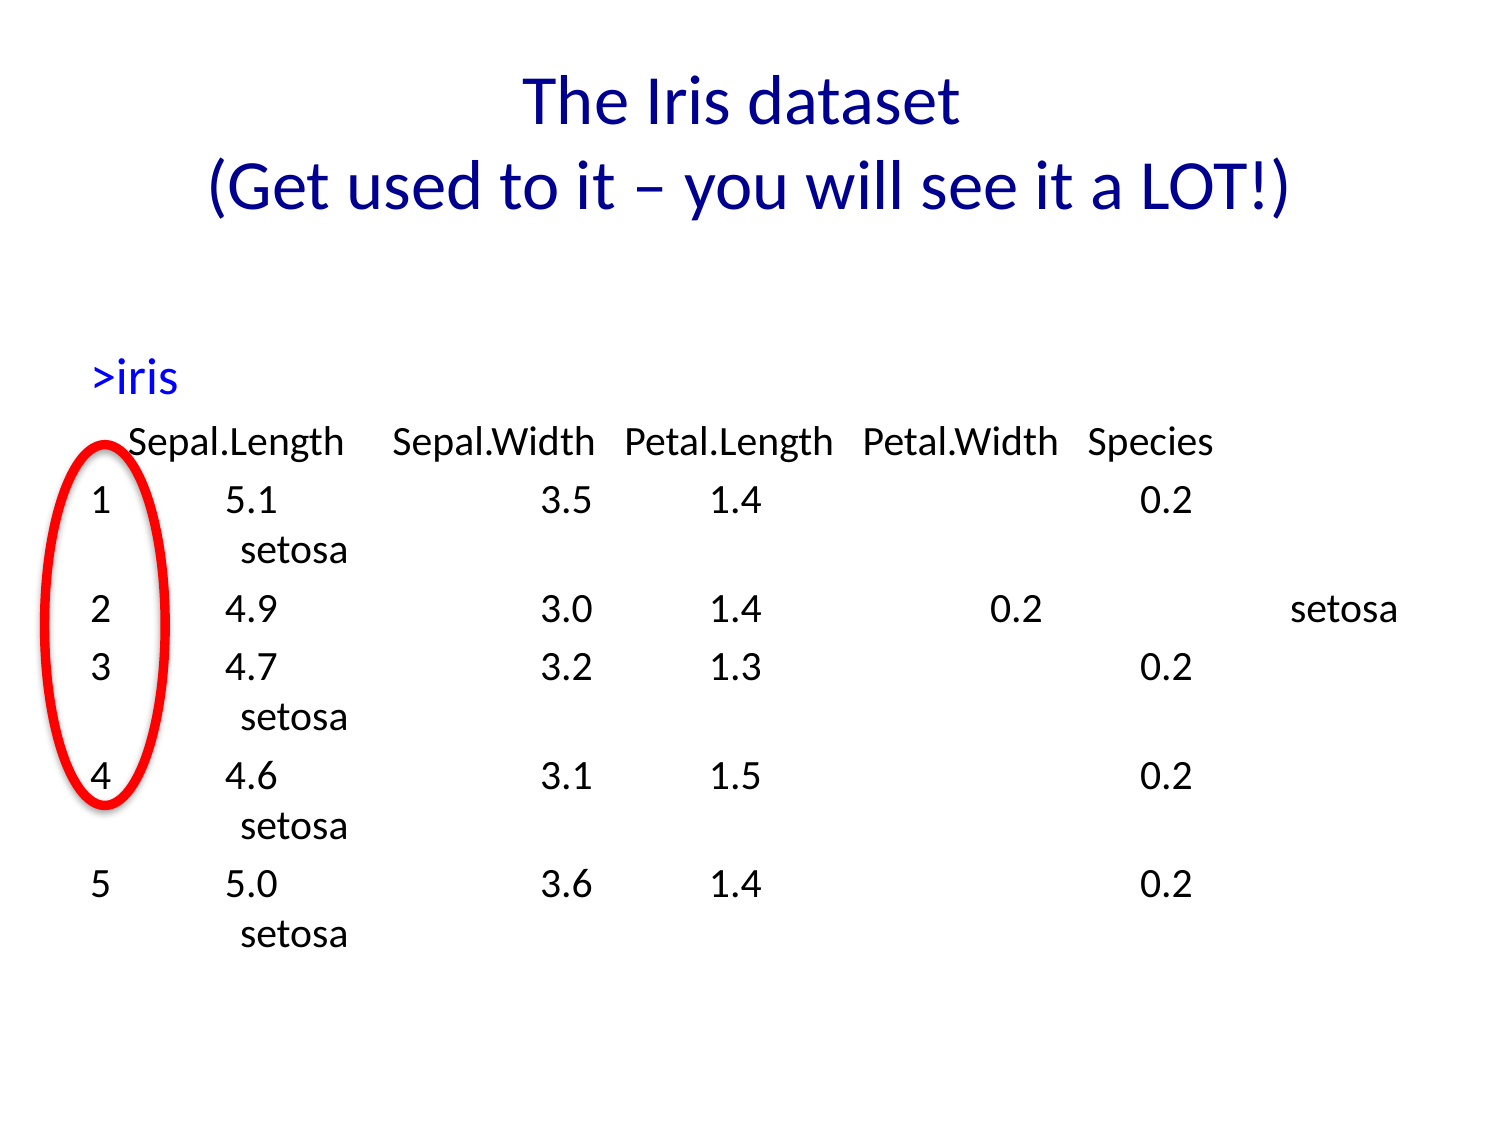

# The Iris dataset (Get used to it – you will see it a LOT!)

>iris
    Sepal.Length     Sepal.Width   Petal.Length   Petal.Width   Species
1            5.1         		3.5          	  1.4         		0.2     		setosa
2            4.9         		3.0          	  1.4        	 	0.2     		setosa
3            4.7         		3.2          	  1.3         		0.2     		setosa
4            4.6         		3.1          	  1.5         		0.2     		setosa
5            5.0        		3.6          	  1.4         		0.2     		setosa